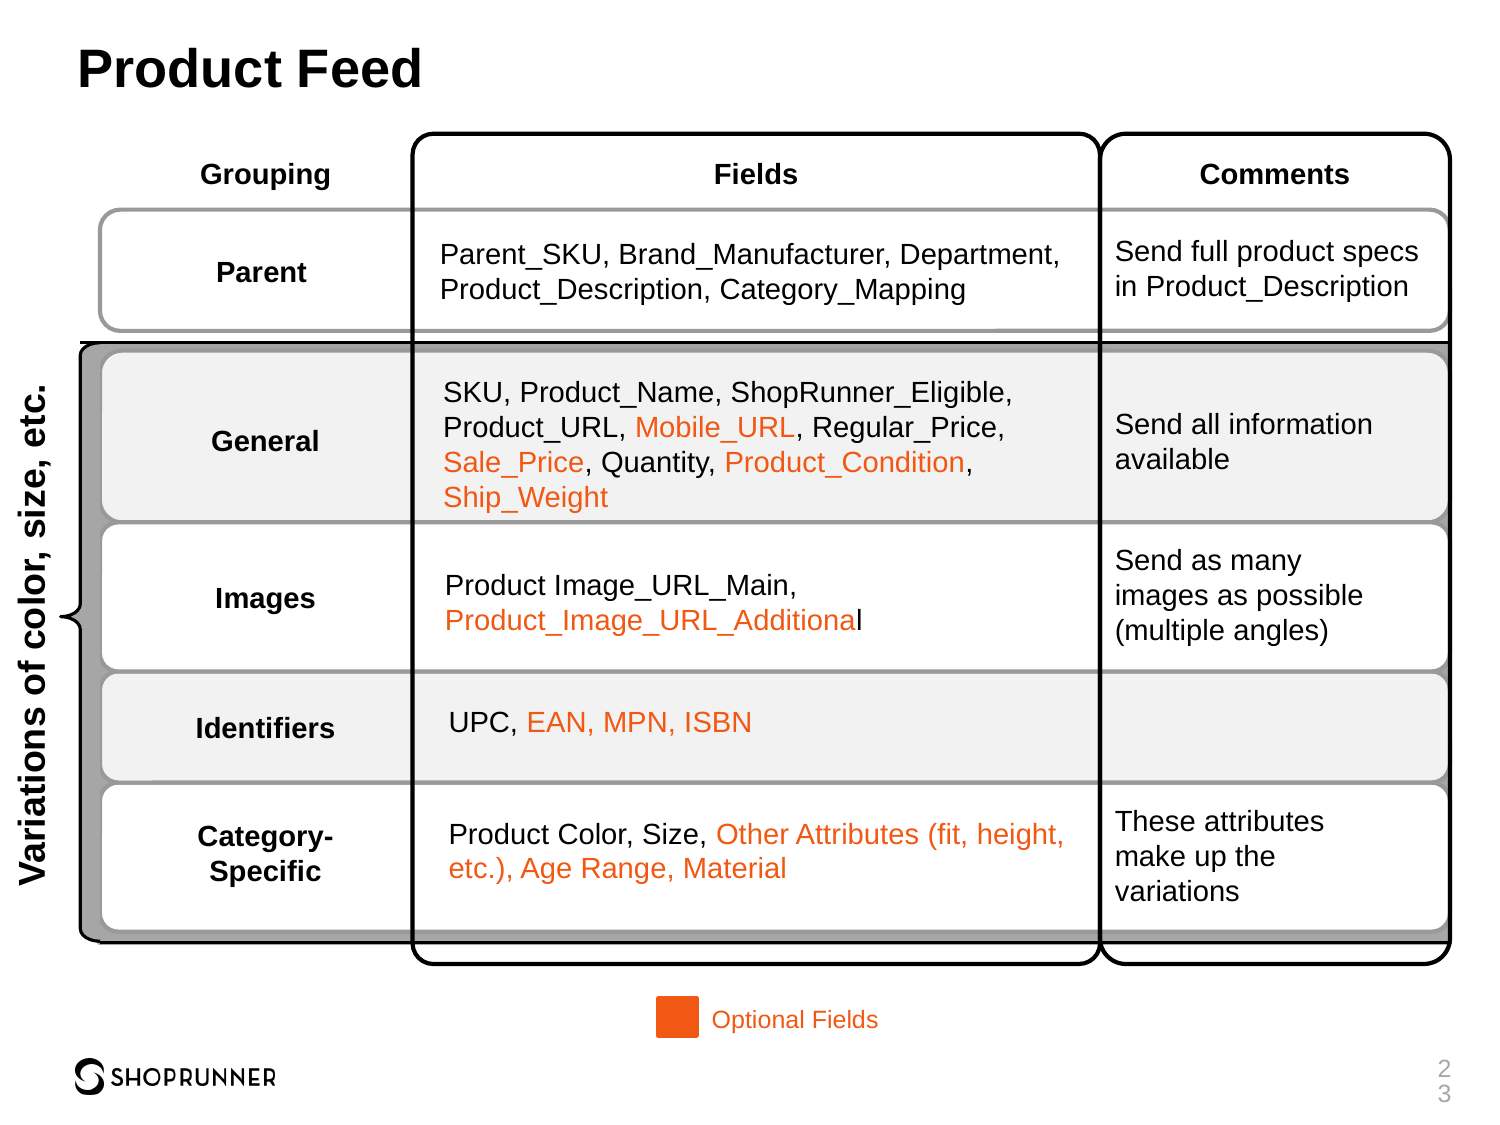

Product Feed
Grouping
Fields
Comments

Send full product specs in Product_Description
Parent

Parent_SKU, Brand_Manufacturer, Department, Product_Description, Category_Mapping

General

SKU, Product_Name, ShopRunner_Eligible, Product_URL, Mobile_URL, Regular_Price, Sale_Price, Quantity, Product_Condition, Ship_Weight
Send all information available

Send as many images as possible (multiple angles)

Images

Product Image_URL_Main, Product_Image_URL_Additional
Variations of color, size, etc.

Identifiers

UPC, EAN, MPN, ISBN

These attributes make up the variations

Category-Specific
Product Color, Size, Other Attributes (fit, height, etc.), Age Range, Material
Optional Fields

23